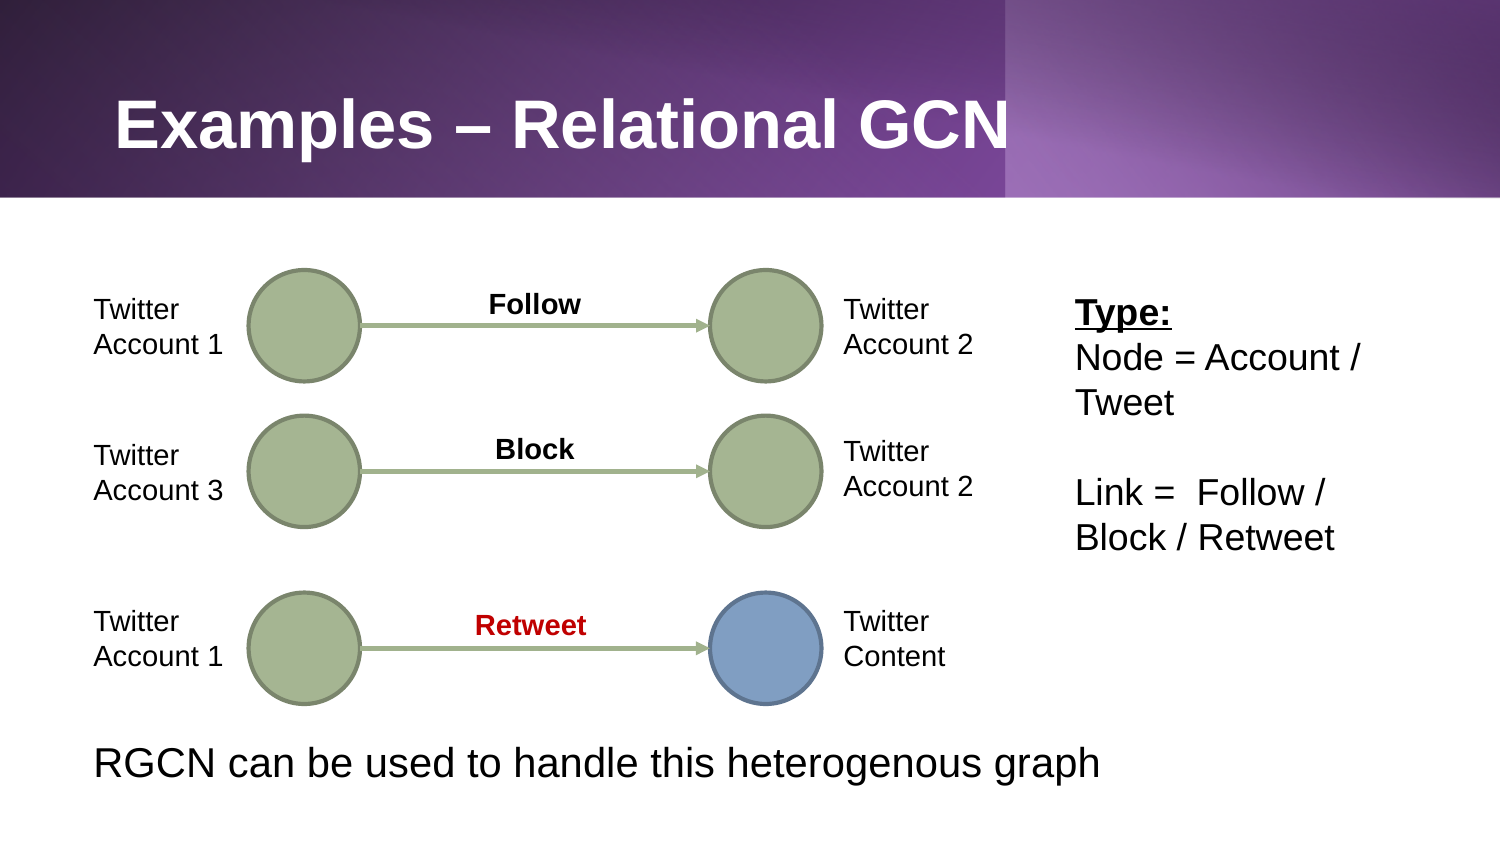

# Examples – Relational GCN

Follow
Type:
Node = Account / Tweet

Link =  Follow / Block / Retweet
Twitter Account 1
Twitter Account 2

Block
Twitter Account 2
Twitter Account 3

Twitter Account 1
Twitter Content
Retweet
RGCN can be used to handle this heterogenous graph